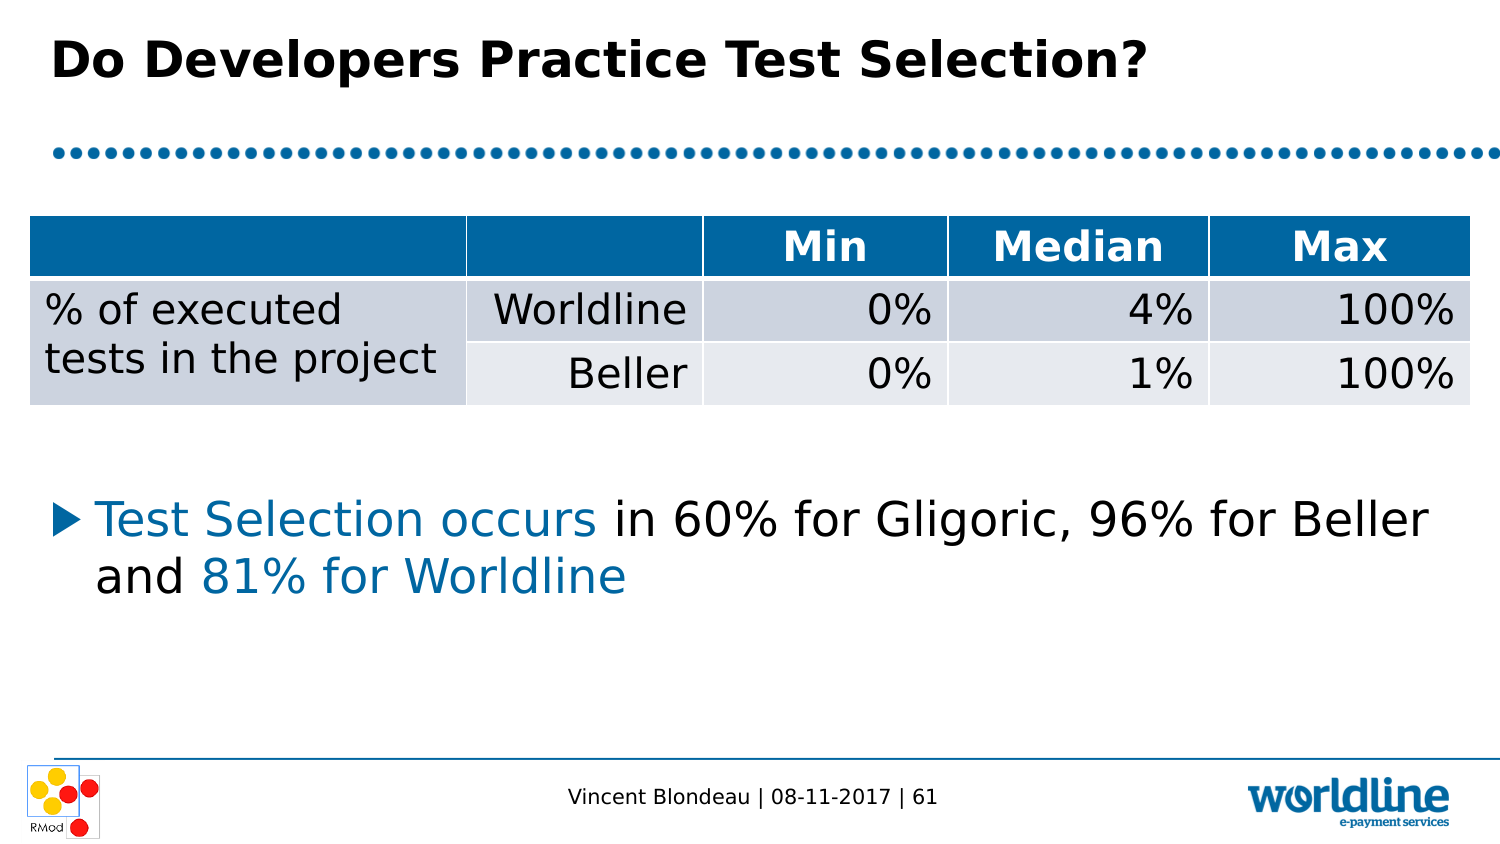

# Do Developers Practice Test Selection?
|  |  | Min | Median | Max |
| --- | --- | --- | --- | --- |
| % of executed tests in the project | Worldline | 0% | 4% | 100% |
|  | Beller | 0% | 1% | 100% |
Test Selection occurs in 60% for Gligoric, 96% for Beller and 81% for Worldline